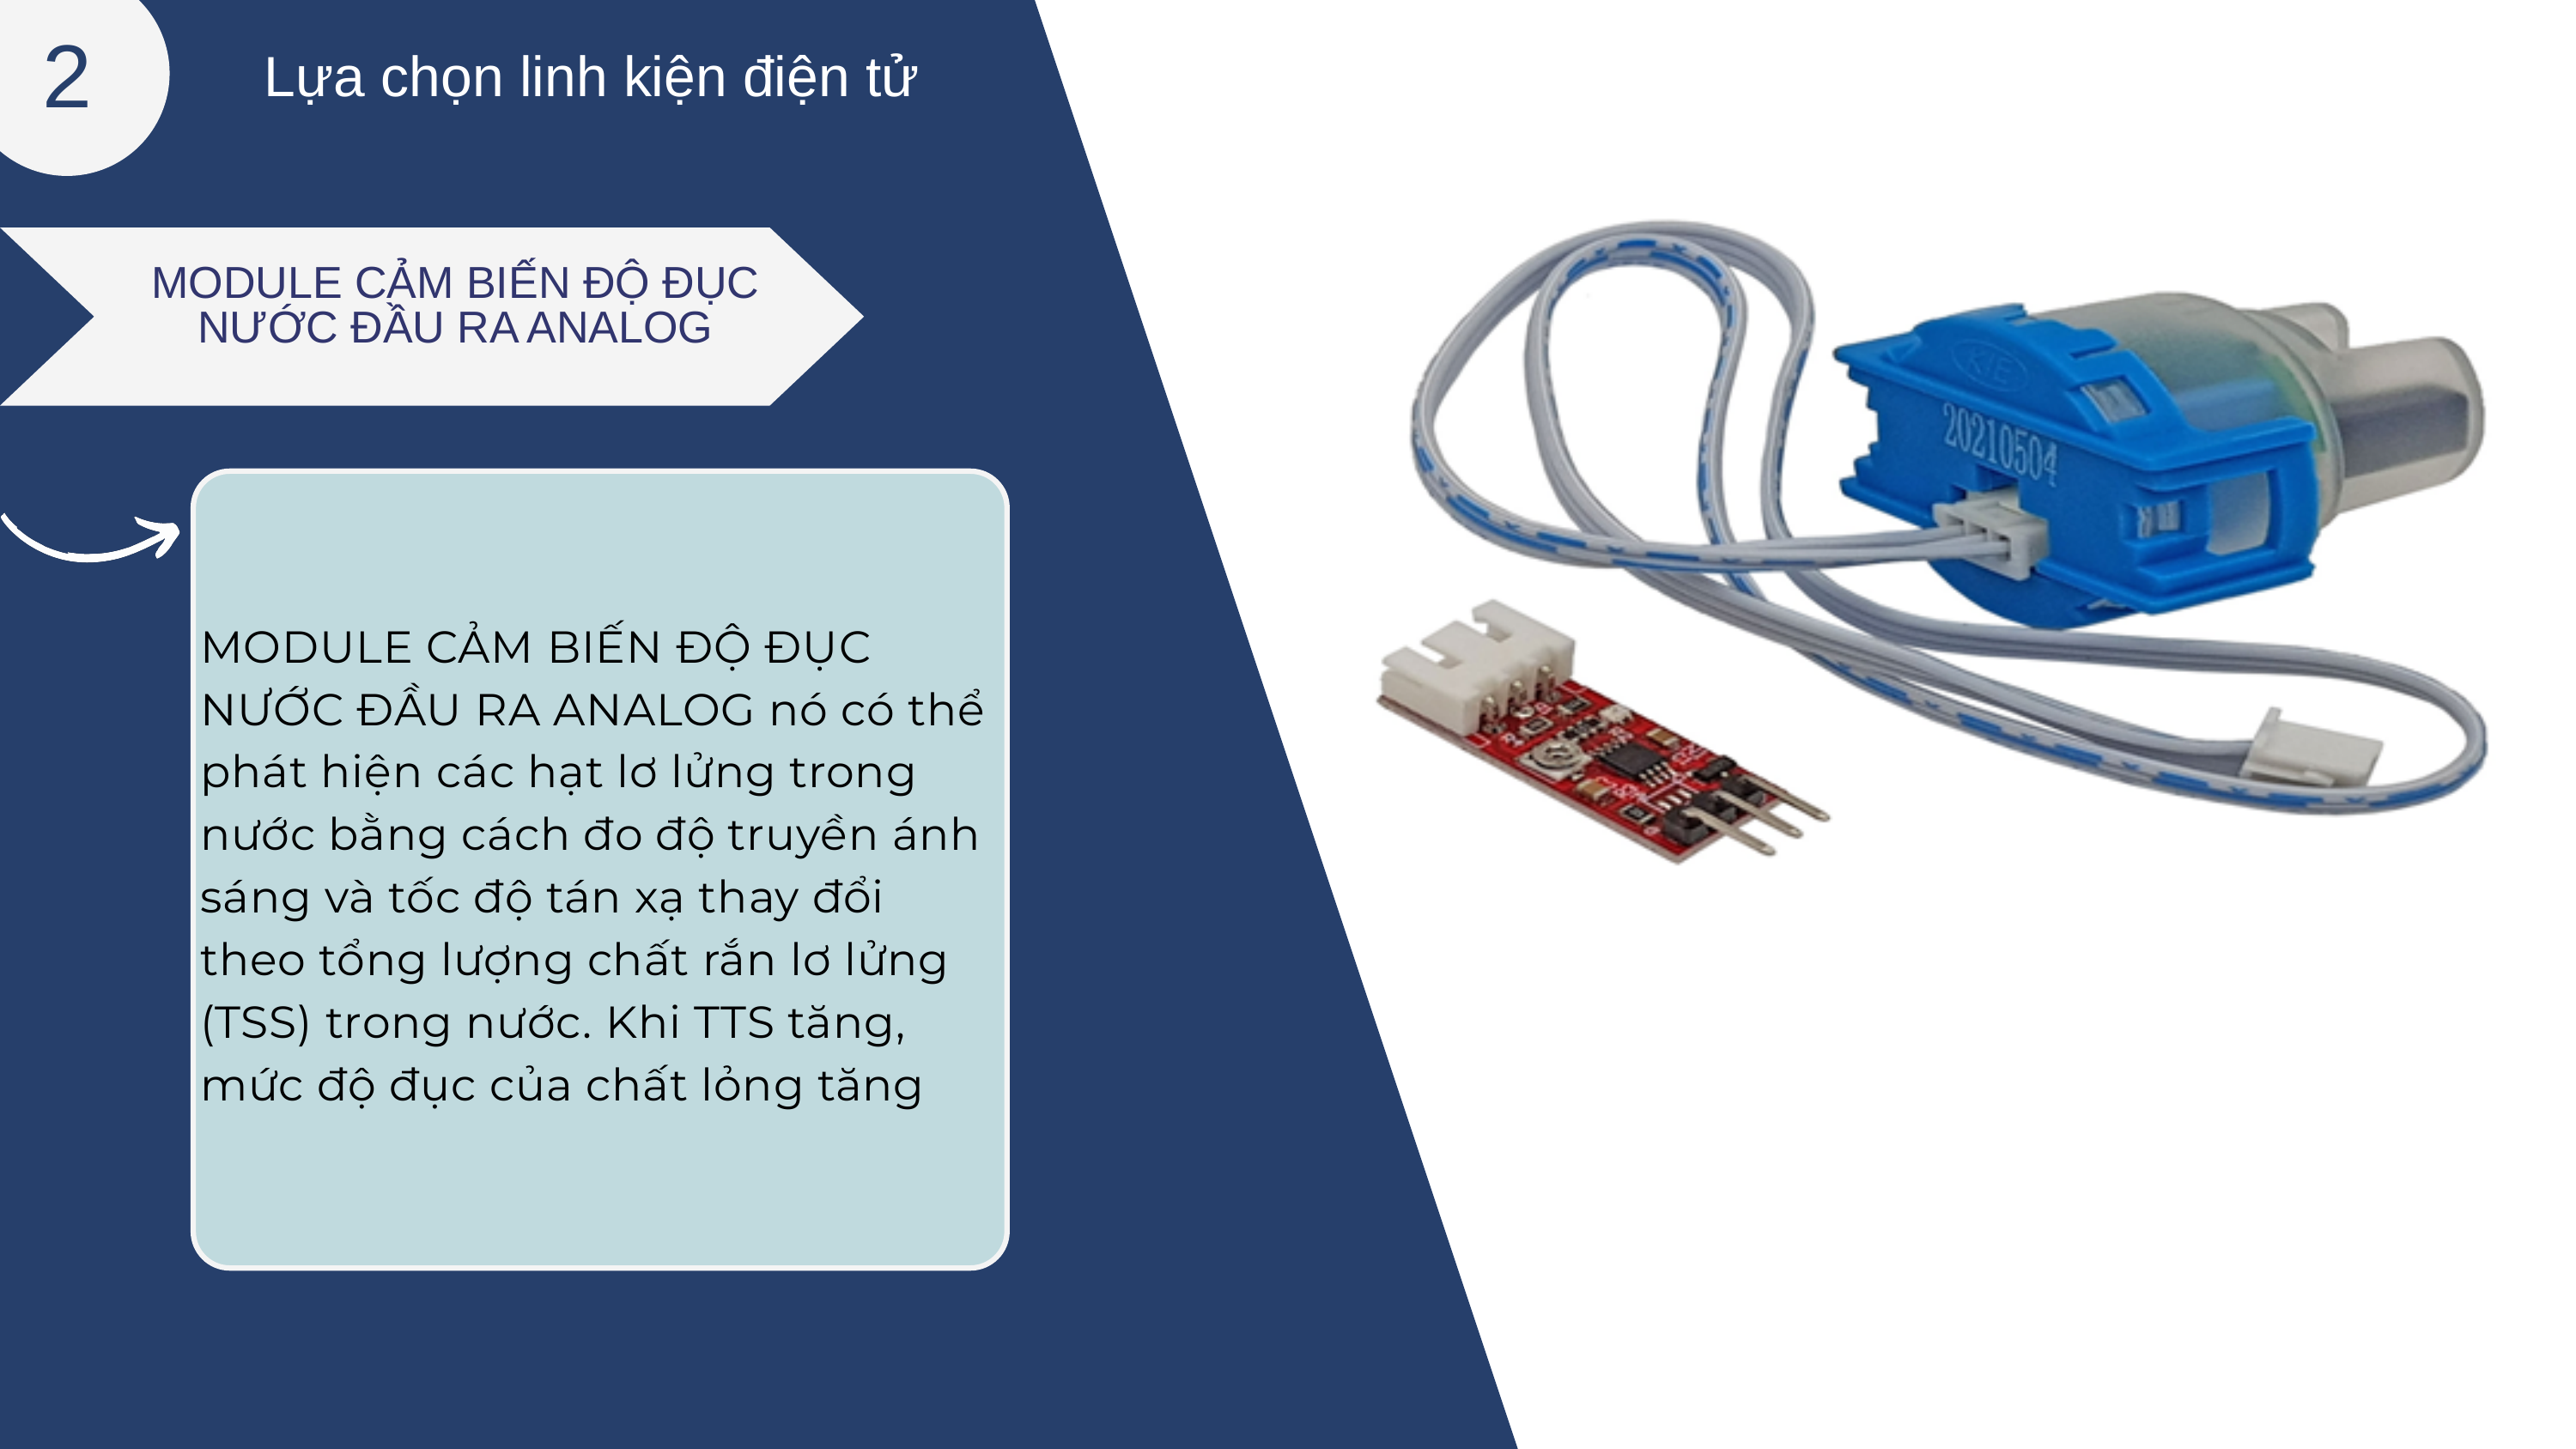

2
Lựa chọn linh kiện điện tử

MODULE CẢM BIẾN ĐỘ ĐỤC NƯỚC ĐẦU RA ANALOG

MODULE CẢM BIẾN ĐỘ ĐỤC NƯỚC ĐẦU RA ANALOG nó có thể phát hiện các hạt lơ lửng trong nước bằng cách đo độ truyền ánh sáng và tốc độ tán xạ thay đổi theo tổng lượng chất rắn lơ lửng (TSS) trong nước. Khi TTS tăng, mức độ đục của chất lỏng tăng